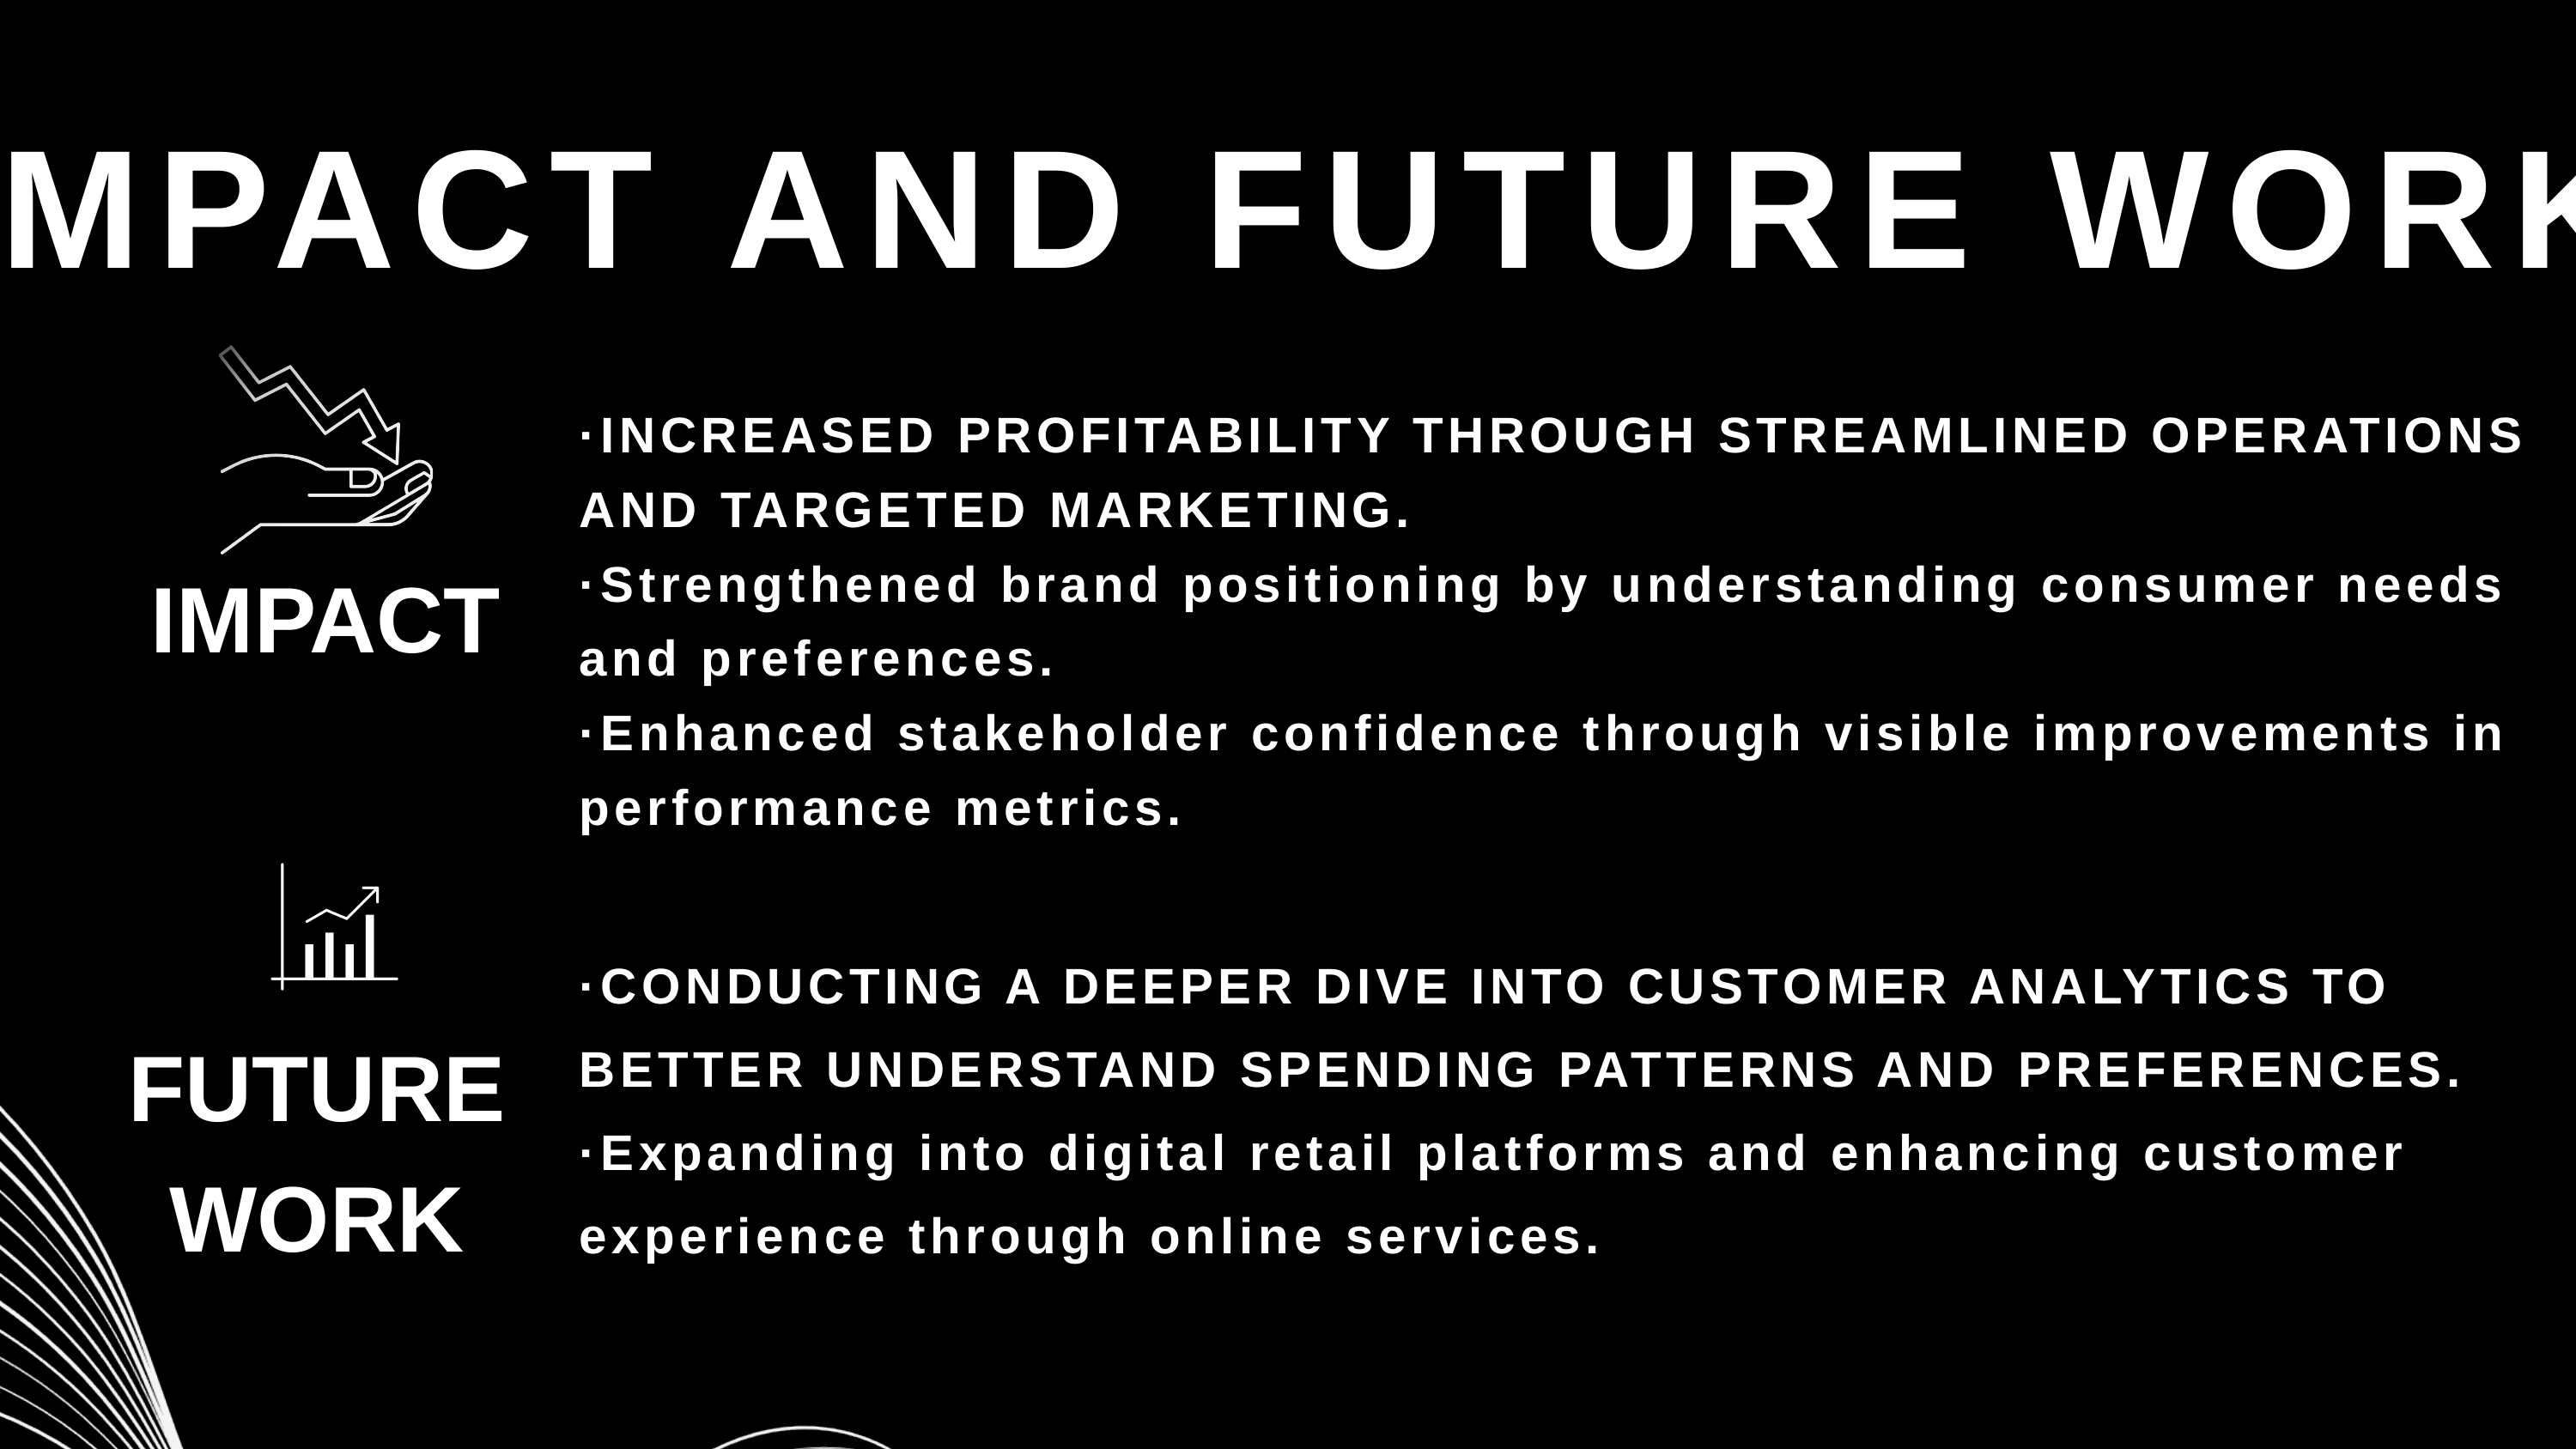

IMPACT AND FUTURE WORK

·INCREASED PROFITABILITY THROUGH STREAMLINED OPERATIONS AND TARGETED MARKETING.
·Strengthened brand positioning by understanding consumer needs and preferences.
·Enhanced stakeholder confidence through visible improvements in performance metrics.

IMPACT

·CONDUCTING A DEEPER DIVE INTO CUSTOMER ANALYTICS TO BETTER UNDERSTAND SPENDING PATTERNS AND PREFERENCES.
·Expanding into digital retail platforms and enhancing customer experience through online services.

FUTURE WORK